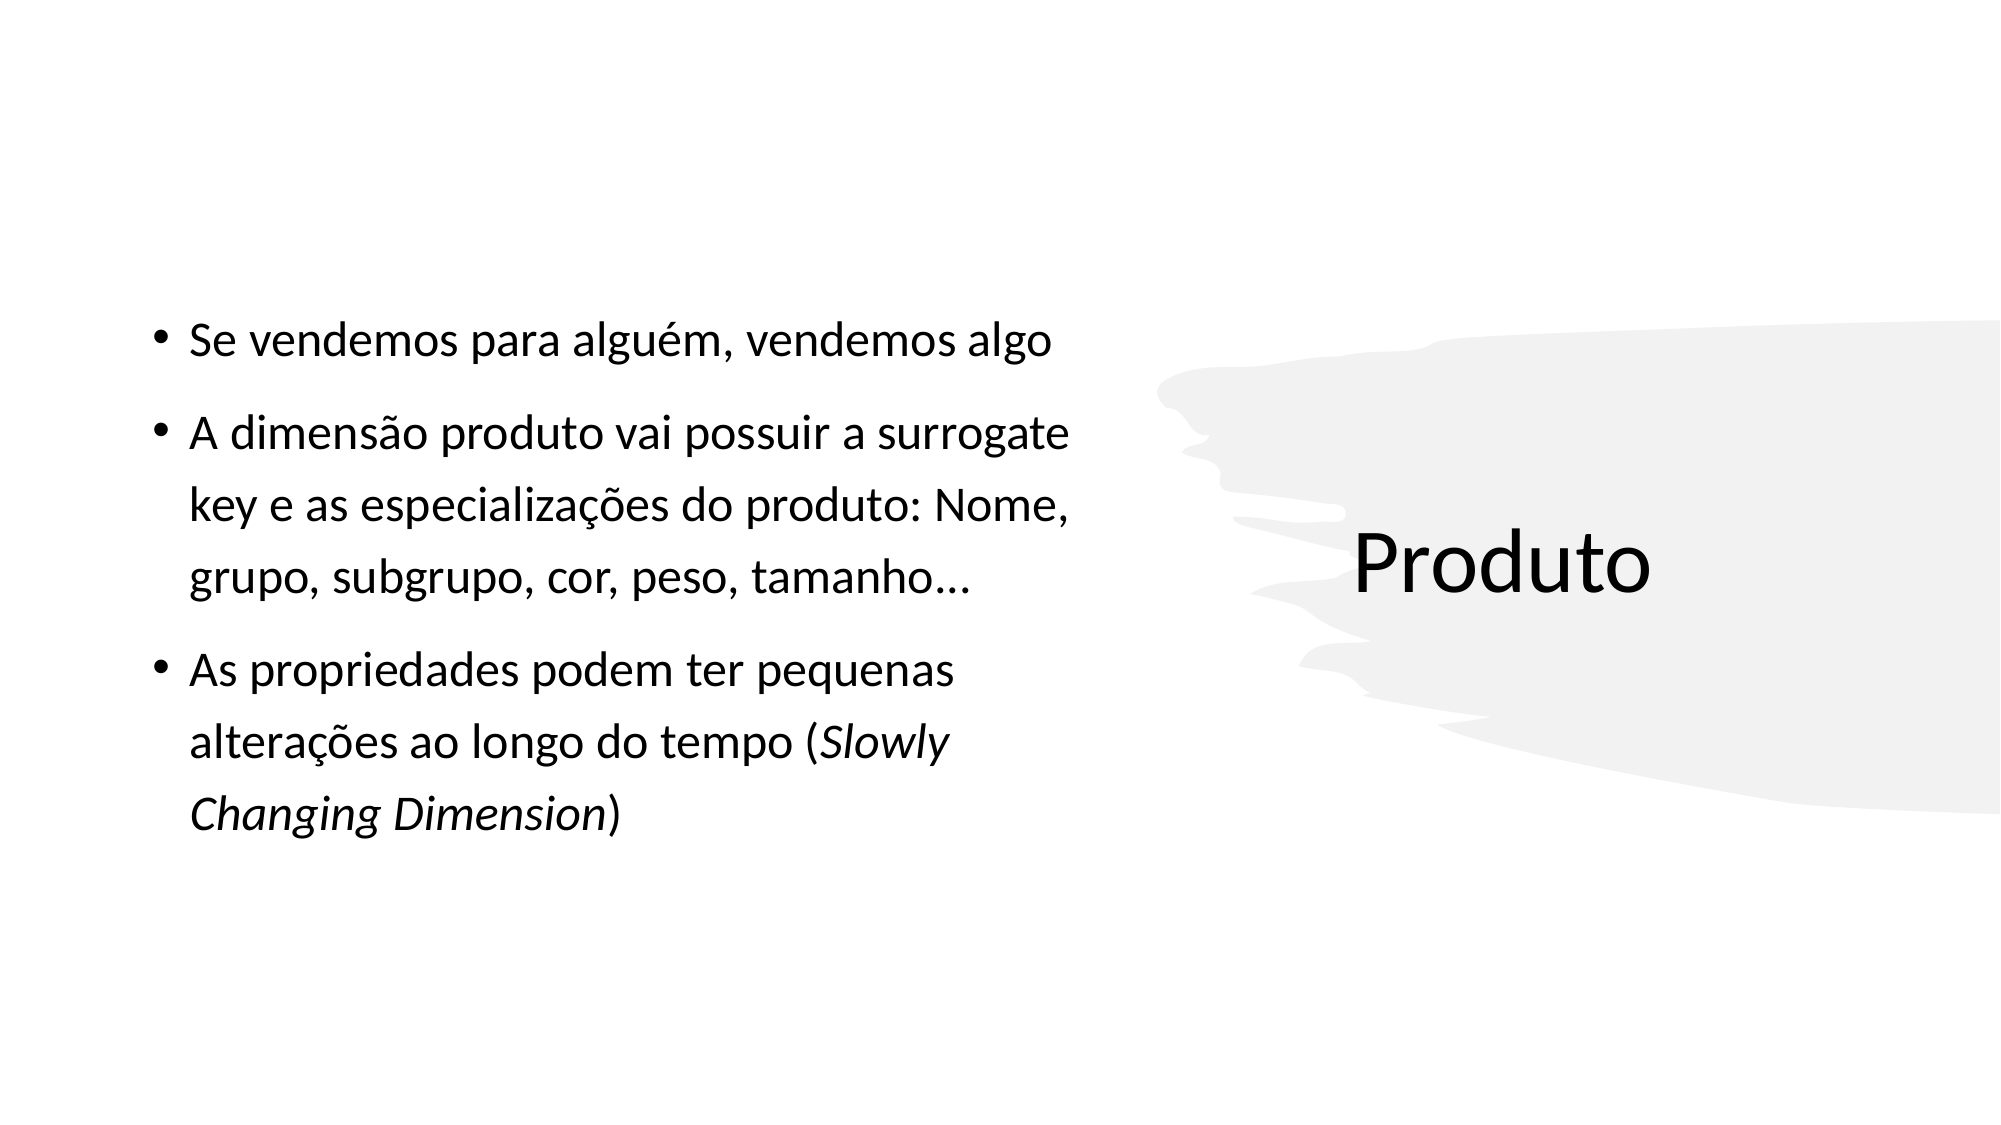

Se vendemos para alguém, vendemos algo
A dimensão produto vai possuir a surrogate key e as especializações do produto: Nome, grupo, subgrupo, cor, peso, tamanho...
As propriedades podem ter pequenas alterações ao longo do tempo (Slowly Changing Dimension)

# Produto